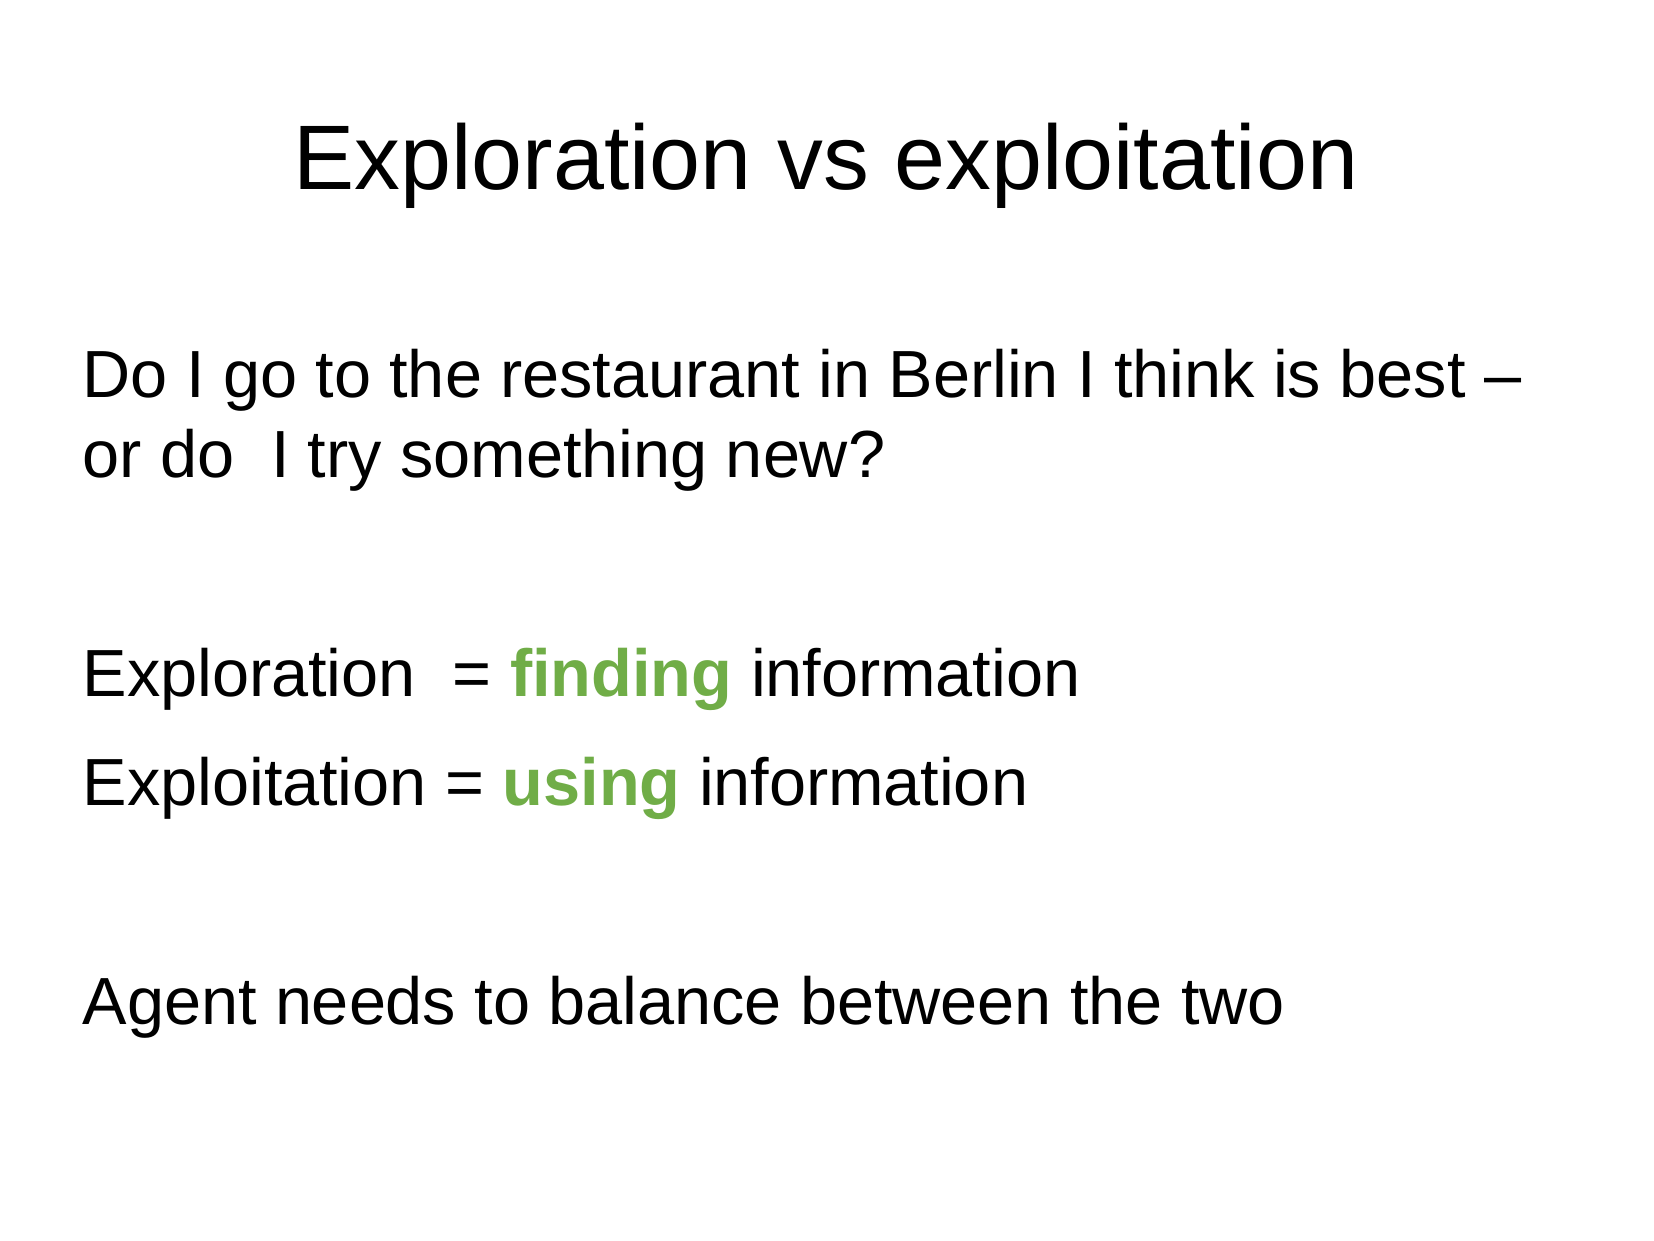

Exploration vs exploitation
Do I go to the restaurant in Berlin I think is best – or do  I try something new?

Exploration  = finding information
Exploitation = using information

Agent needs to balance between the two